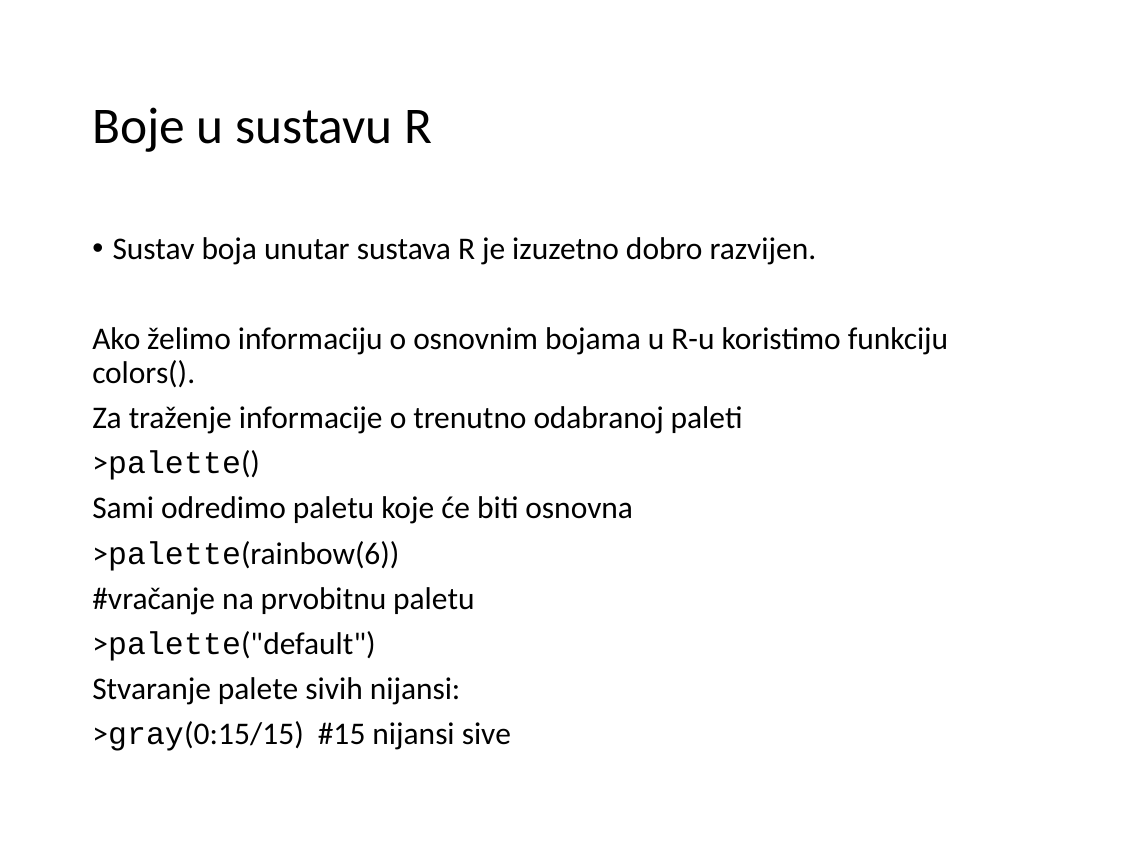

# Boje u sustavu R
Sustav boja unutar sustava R je izuzetno dobro razvijen.

Ako želimo informaciju o osnovnim bojama u R-u koristimo funkciju colors().
Za traženje informacije o trenutno odabranoj paleti
>palette()
Sami odredimo paletu koje će biti osnovna
>palette(rainbow(6))
#vračanje na prvobitnu paletu
>palette("default")
Stvaranje palete sivih nijansi:
>gray(0:15/15)  #15 nijansi sive